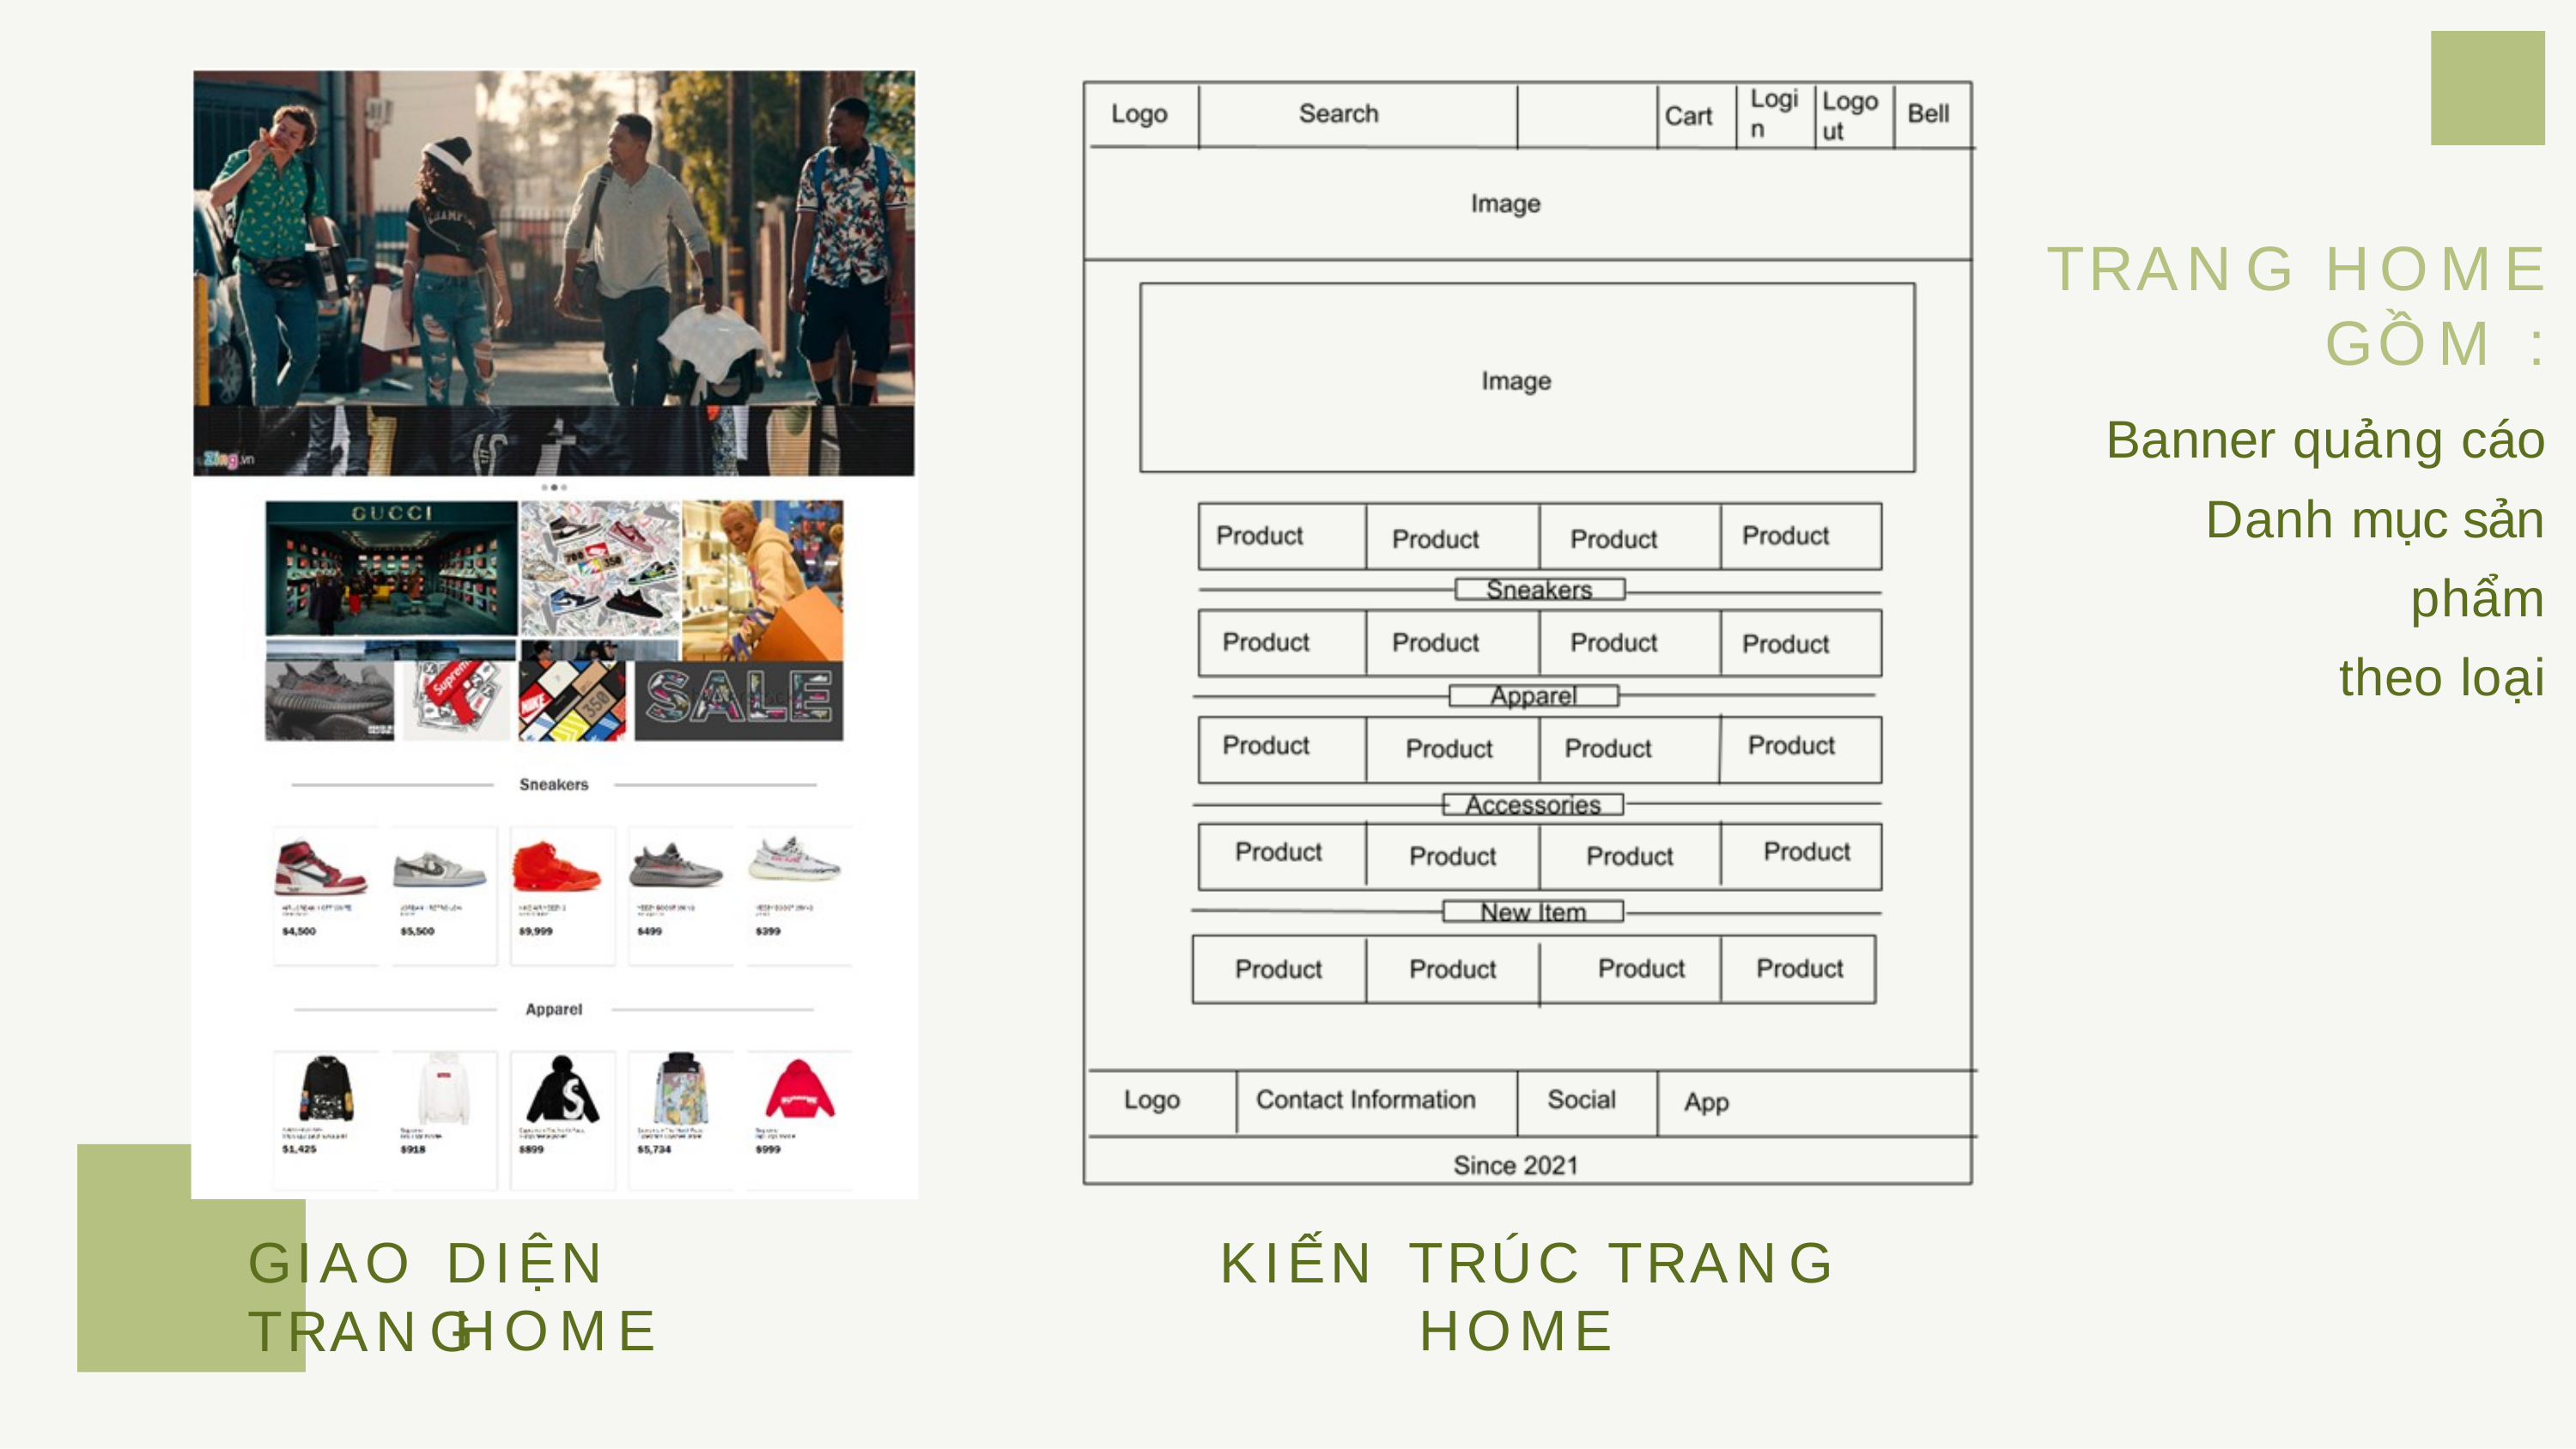

# TRANG	HOME
GỒM	:
Banner quảng cáo  Danh mục sản phẩm
theo loại
GIAO	DIỆN	TRANG
KIẾN	TRÚC	TRANG
HOME
HOME